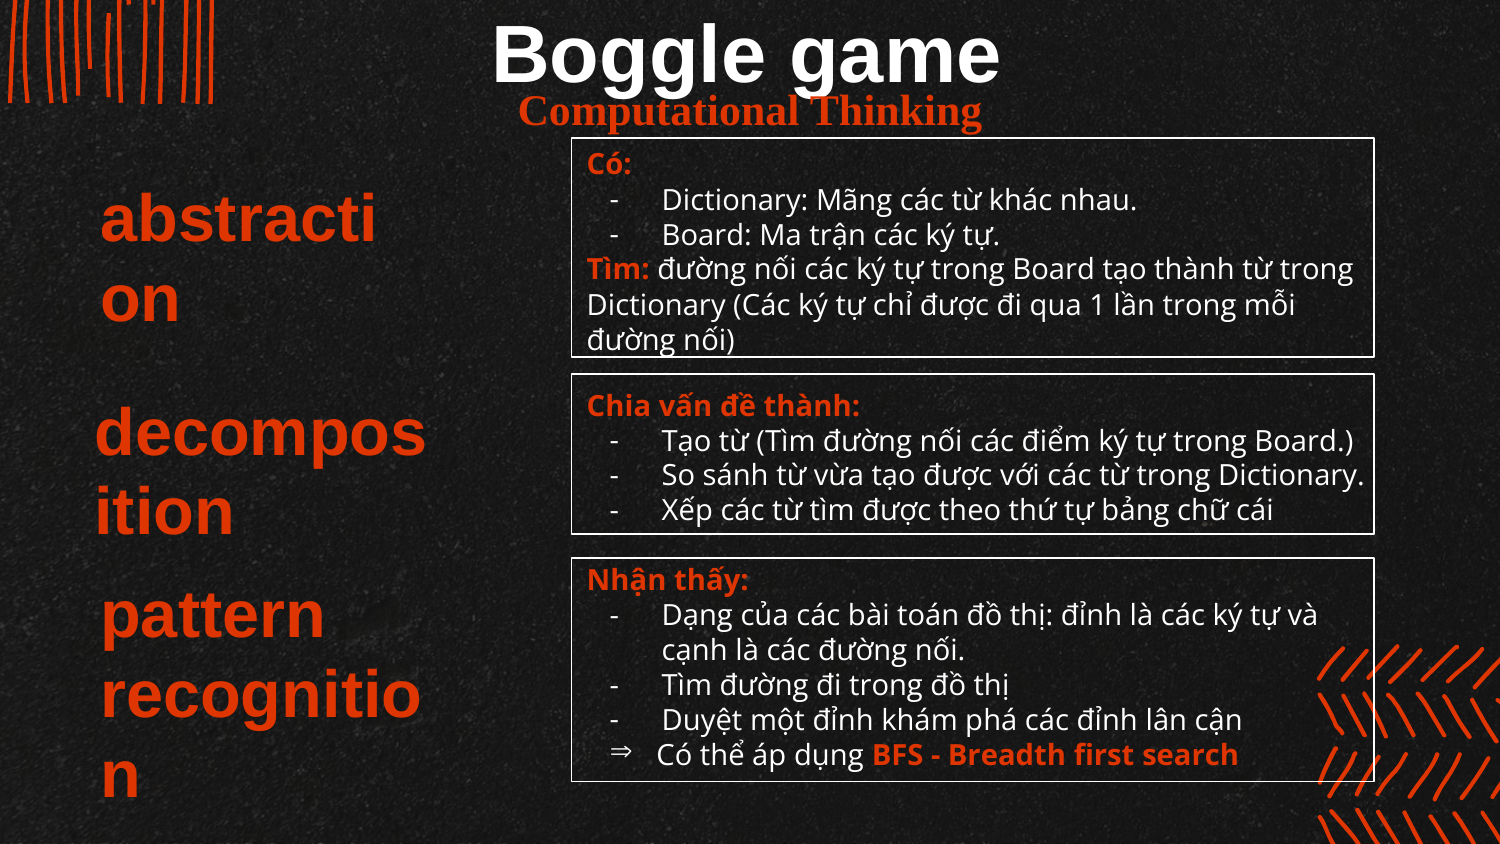

Boggle game
Computational Thinking
Có:
Dictionary: Mãng các từ khác nhau.
Board: Ma trận các ký tự.
Tìm: đường nối các ký tự trong Board tạo thành từ trong Dictionary (Các ký tự chỉ được đi qua 1 lần trong mỗi đường nối)

abstraction
Chia vấn đề thành:
Tạo từ (Tìm đường nối các điểm ký tự trong Board.)
So sánh từ vừa tạo được với các từ trong Dictionary.
Xếp các từ tìm được theo thứ tự bảng chữ cái

decomposition
Nhận thấy:
Dạng của các bài toán đồ thị: đỉnh là các ký tự và cạnh là các đường nối.
Tìm đường đi trong đồ thị
Duyệt một đỉnh khám phá các đỉnh lân cận
Có thể áp dụng BFS - Breadth first search

pattern recognition